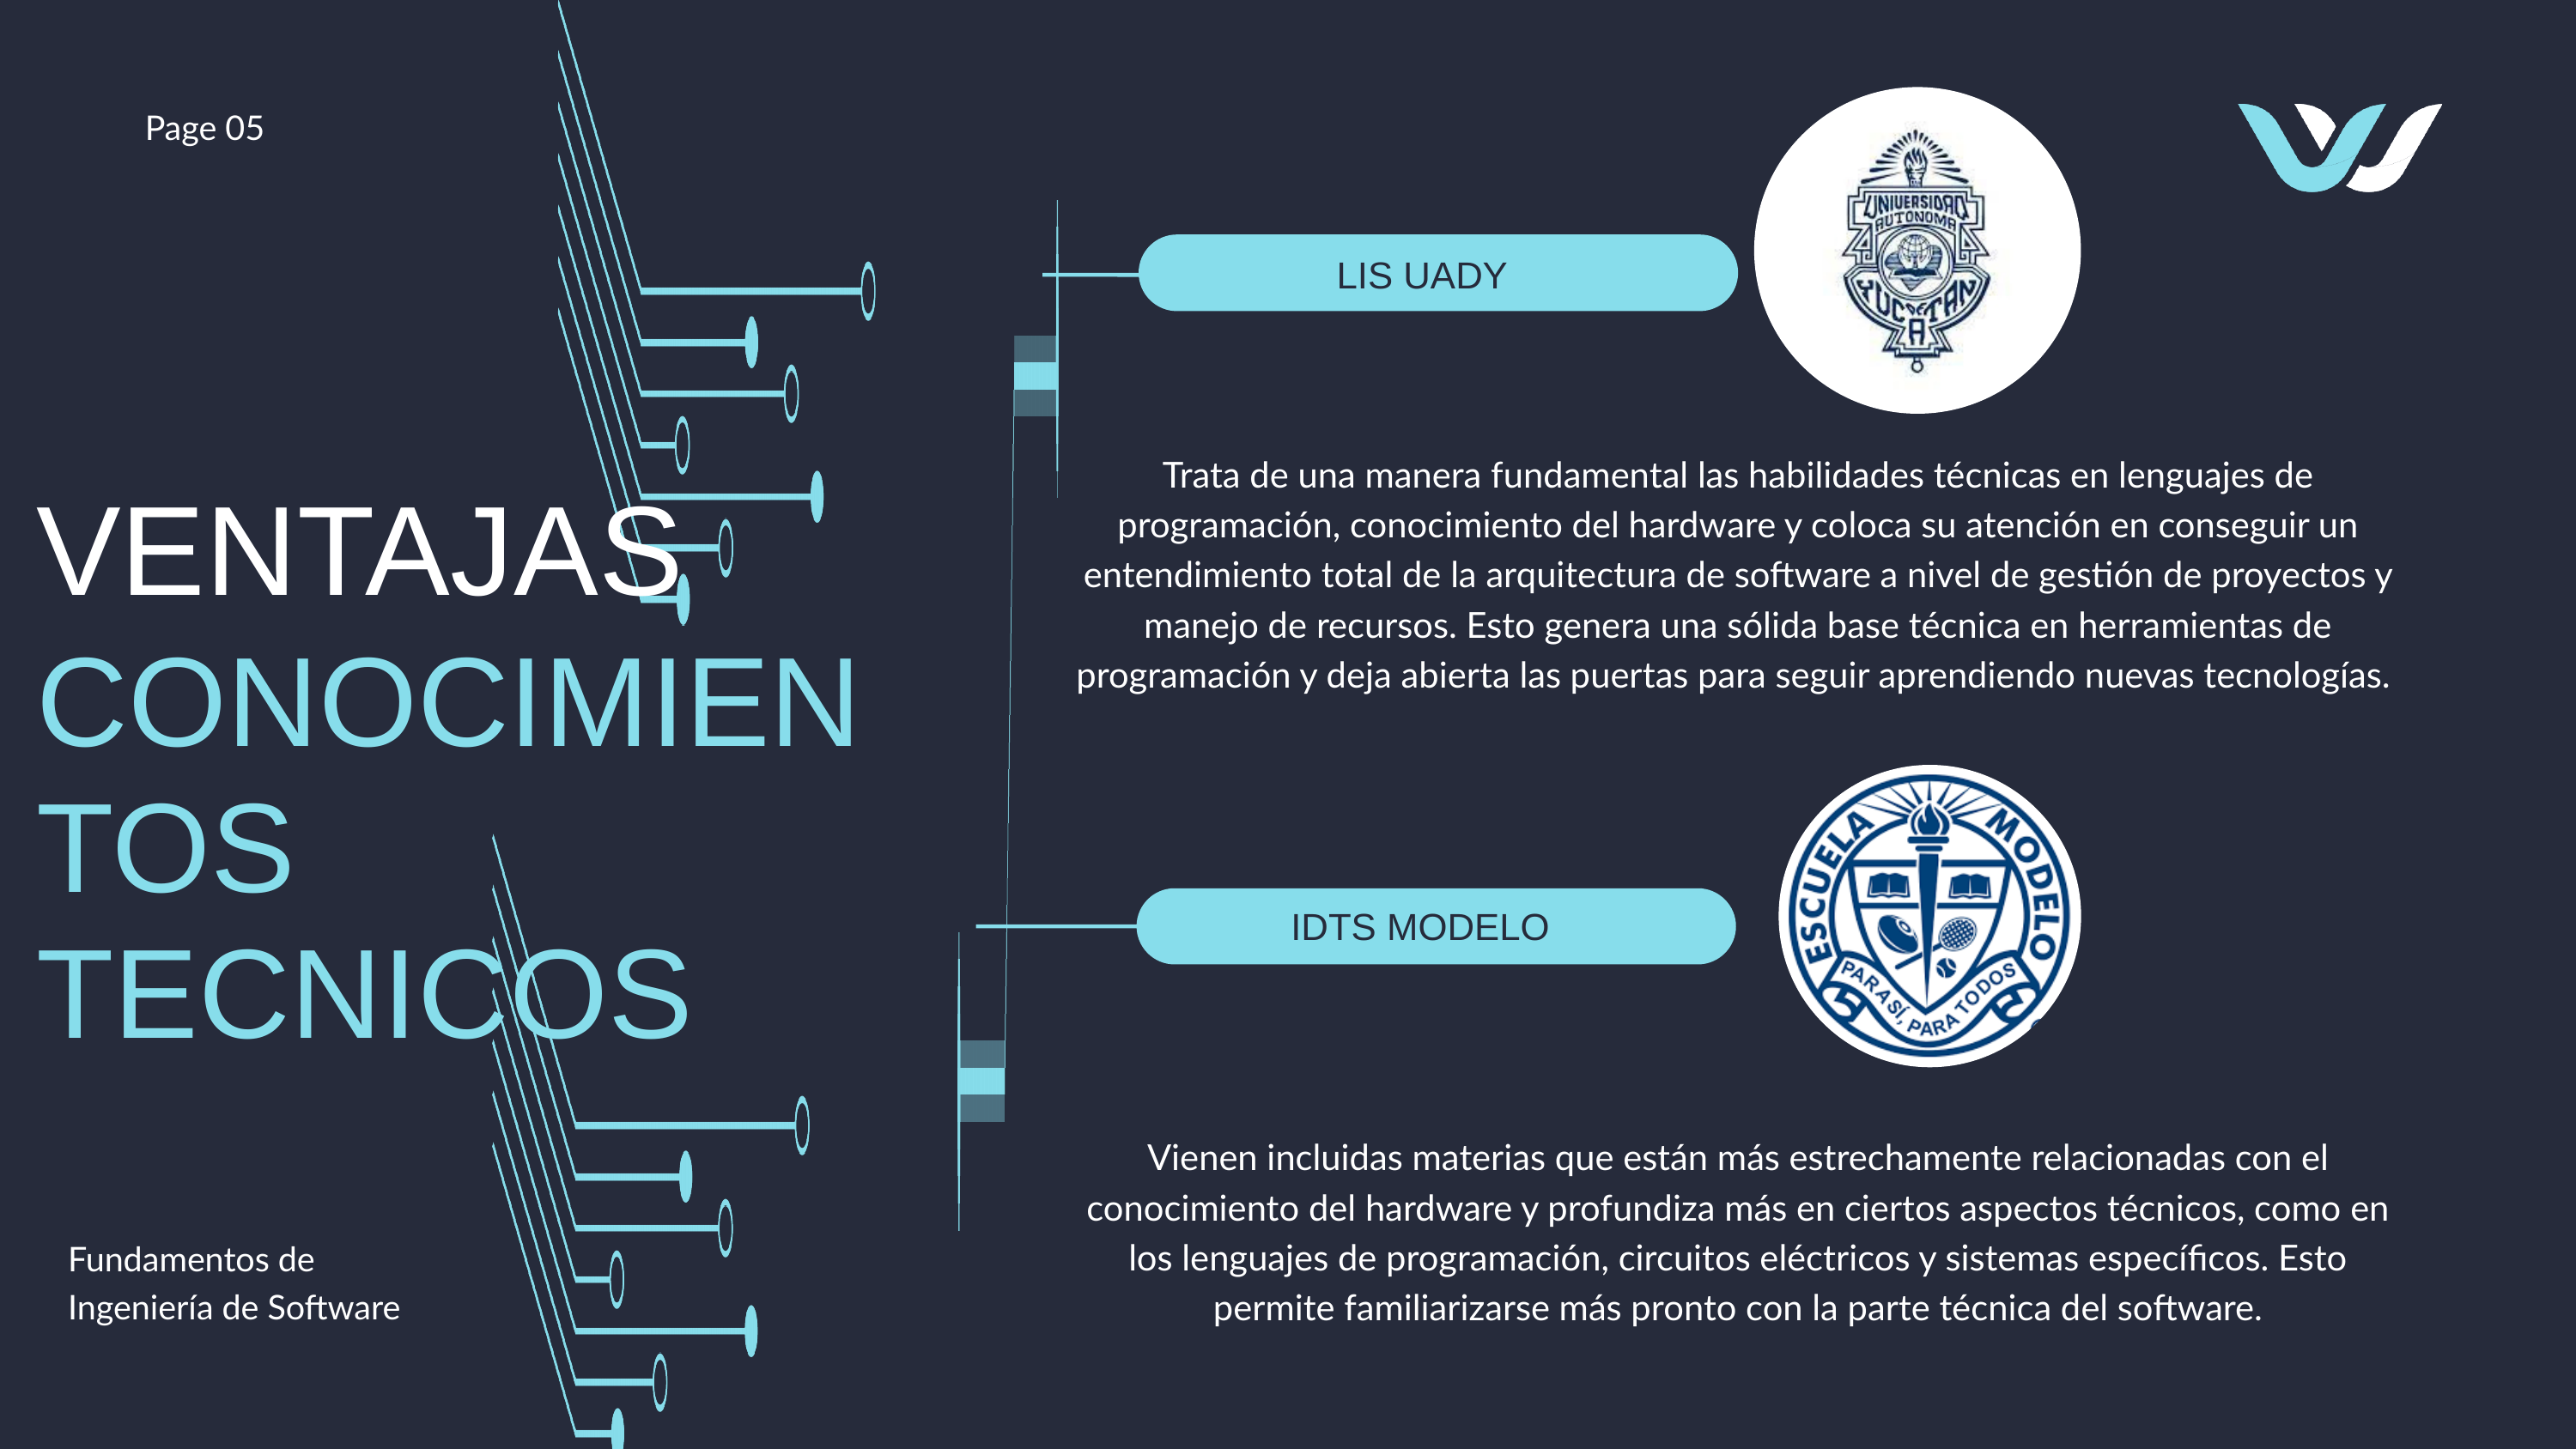

Page 05

LIS UADY

Trata de una manera fundamental las habilidades técnicas en lenguajes de programación, conocimiento del hardware y coloca su atención en conseguir un entendimiento total de la arquitectura de software a nivel de gestión de proyectos y manejo de recursos. Esto genera una sólida base técnica en herramientas de programación y deja abierta las puertas para seguir aprendiendo nuevas tecnologías.
VENTAJAS
CONOCIMIENTOS TECNICOS

IDTS MODELO

Vienen incluidas materias que están más estrechamente relacionadas con el conocimiento del hardware y profundiza más en ciertos aspectos técnicos, como en los lenguajes de programación, circuitos eléctricos y sistemas específicos. Esto permite familiarizarse más pronto con la parte técnica del software.
Fundamentos de
Ingeniería de Software